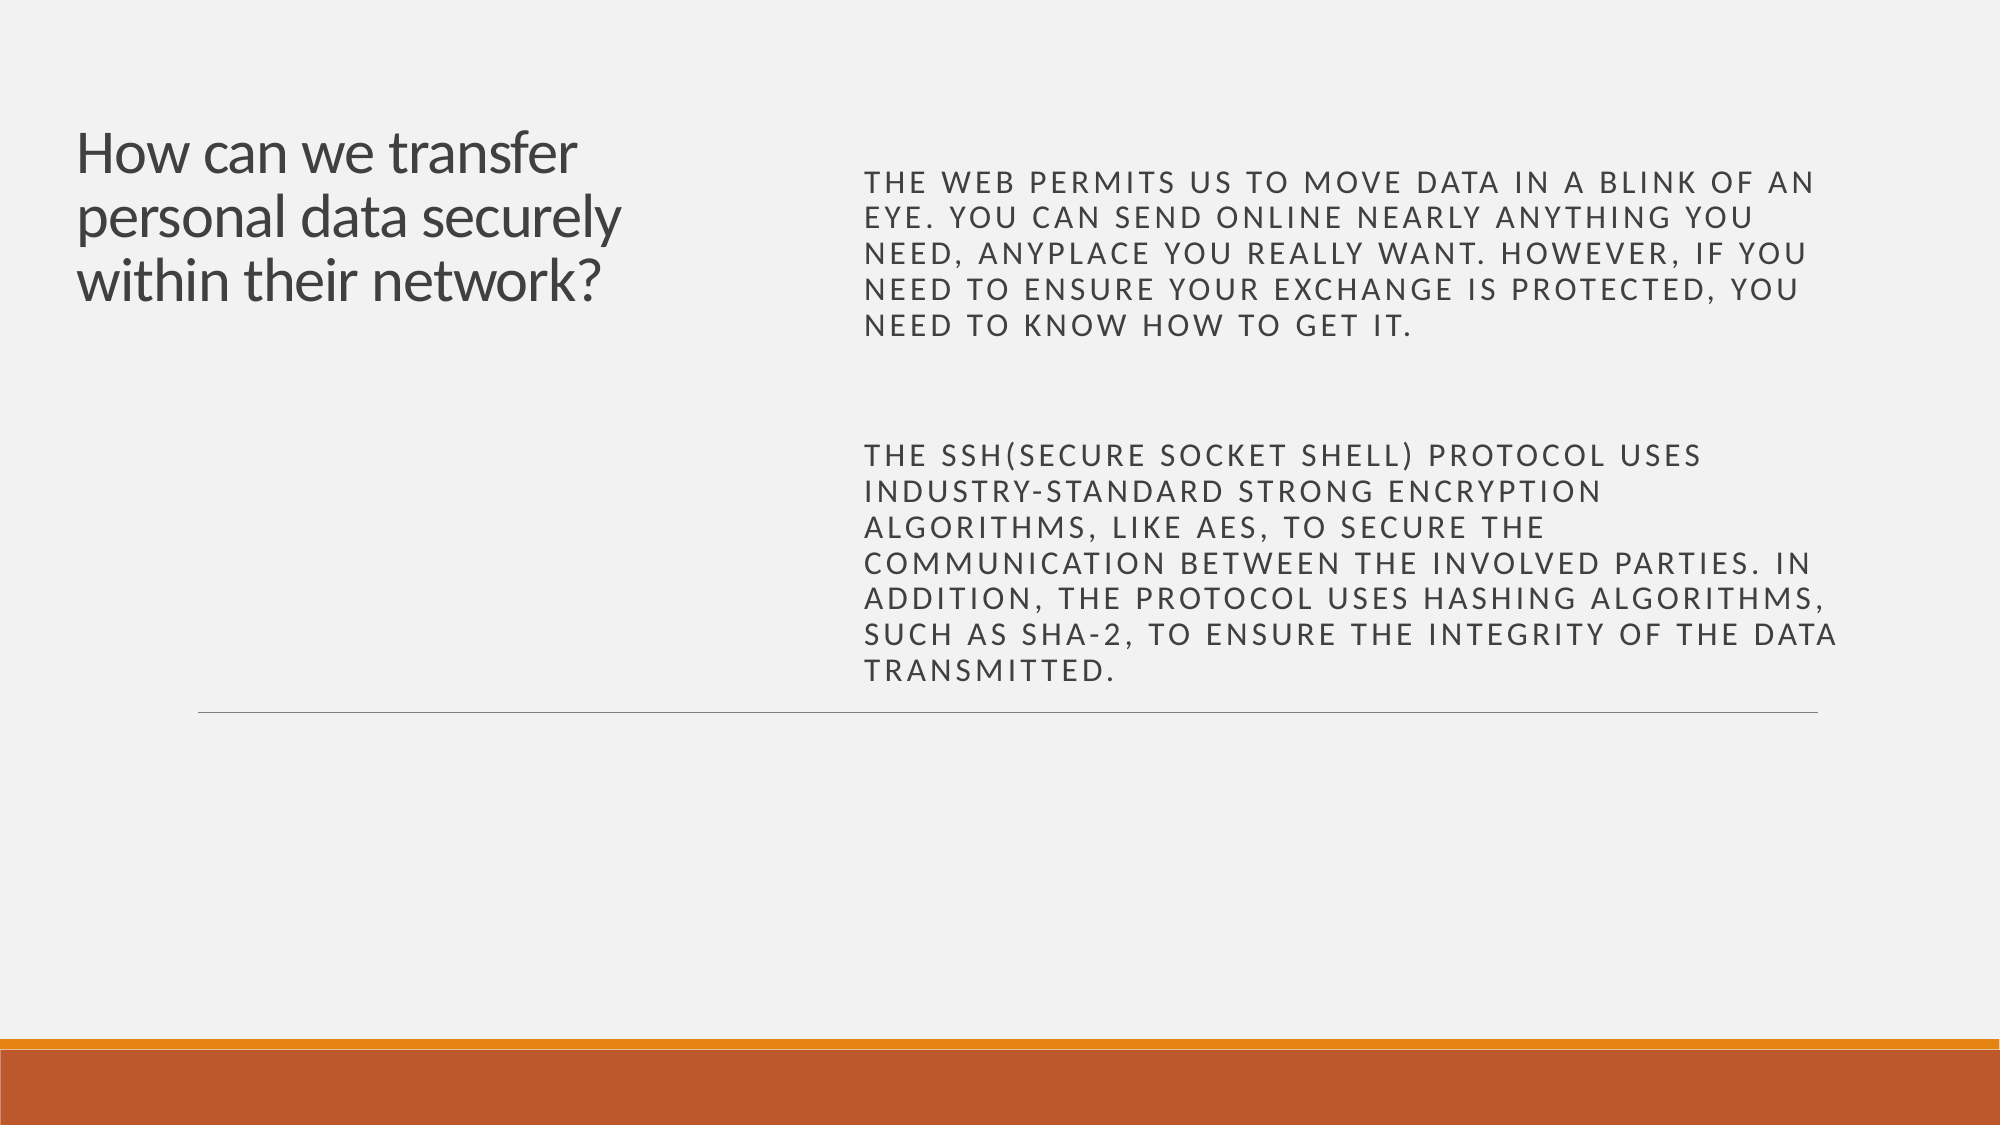

# How can we transfer personal data securely within their network?
The web permits us to move data in a blink of an eye. You can send online nearly anything you need, anyplace you really want. However, if you need to ensure your exchange is protected, you need to know how to get it.

The SSH(Secure Socket Shell) protocol uses industry-standard strong encryption algorithms, like AES, to secure the communication between the involved parties. In addition, the protocol uses hashing algorithms, such as SHA-2, to ensure the integrity of the data transmitted.